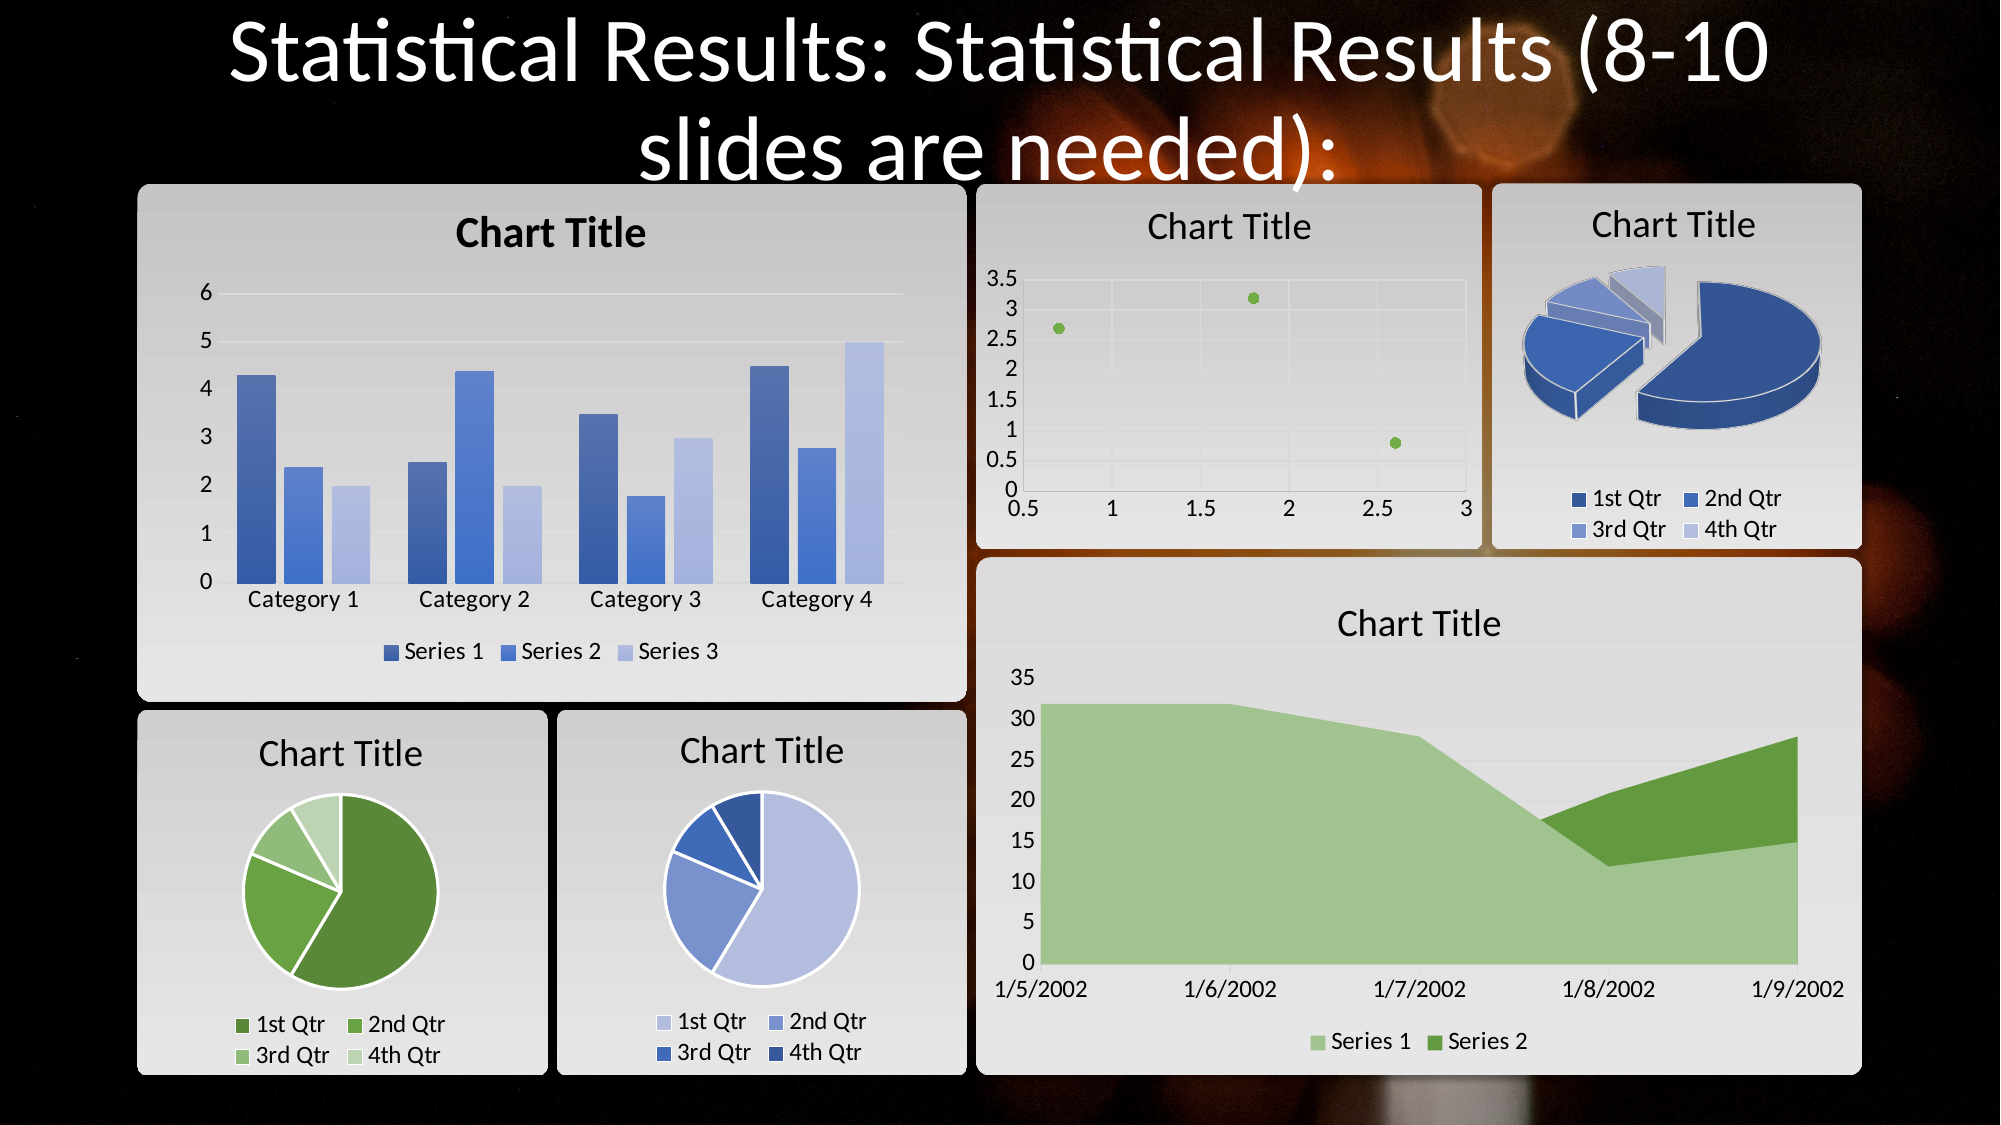

# Statistical Results: Statistical Results (8-10 slides are needed):